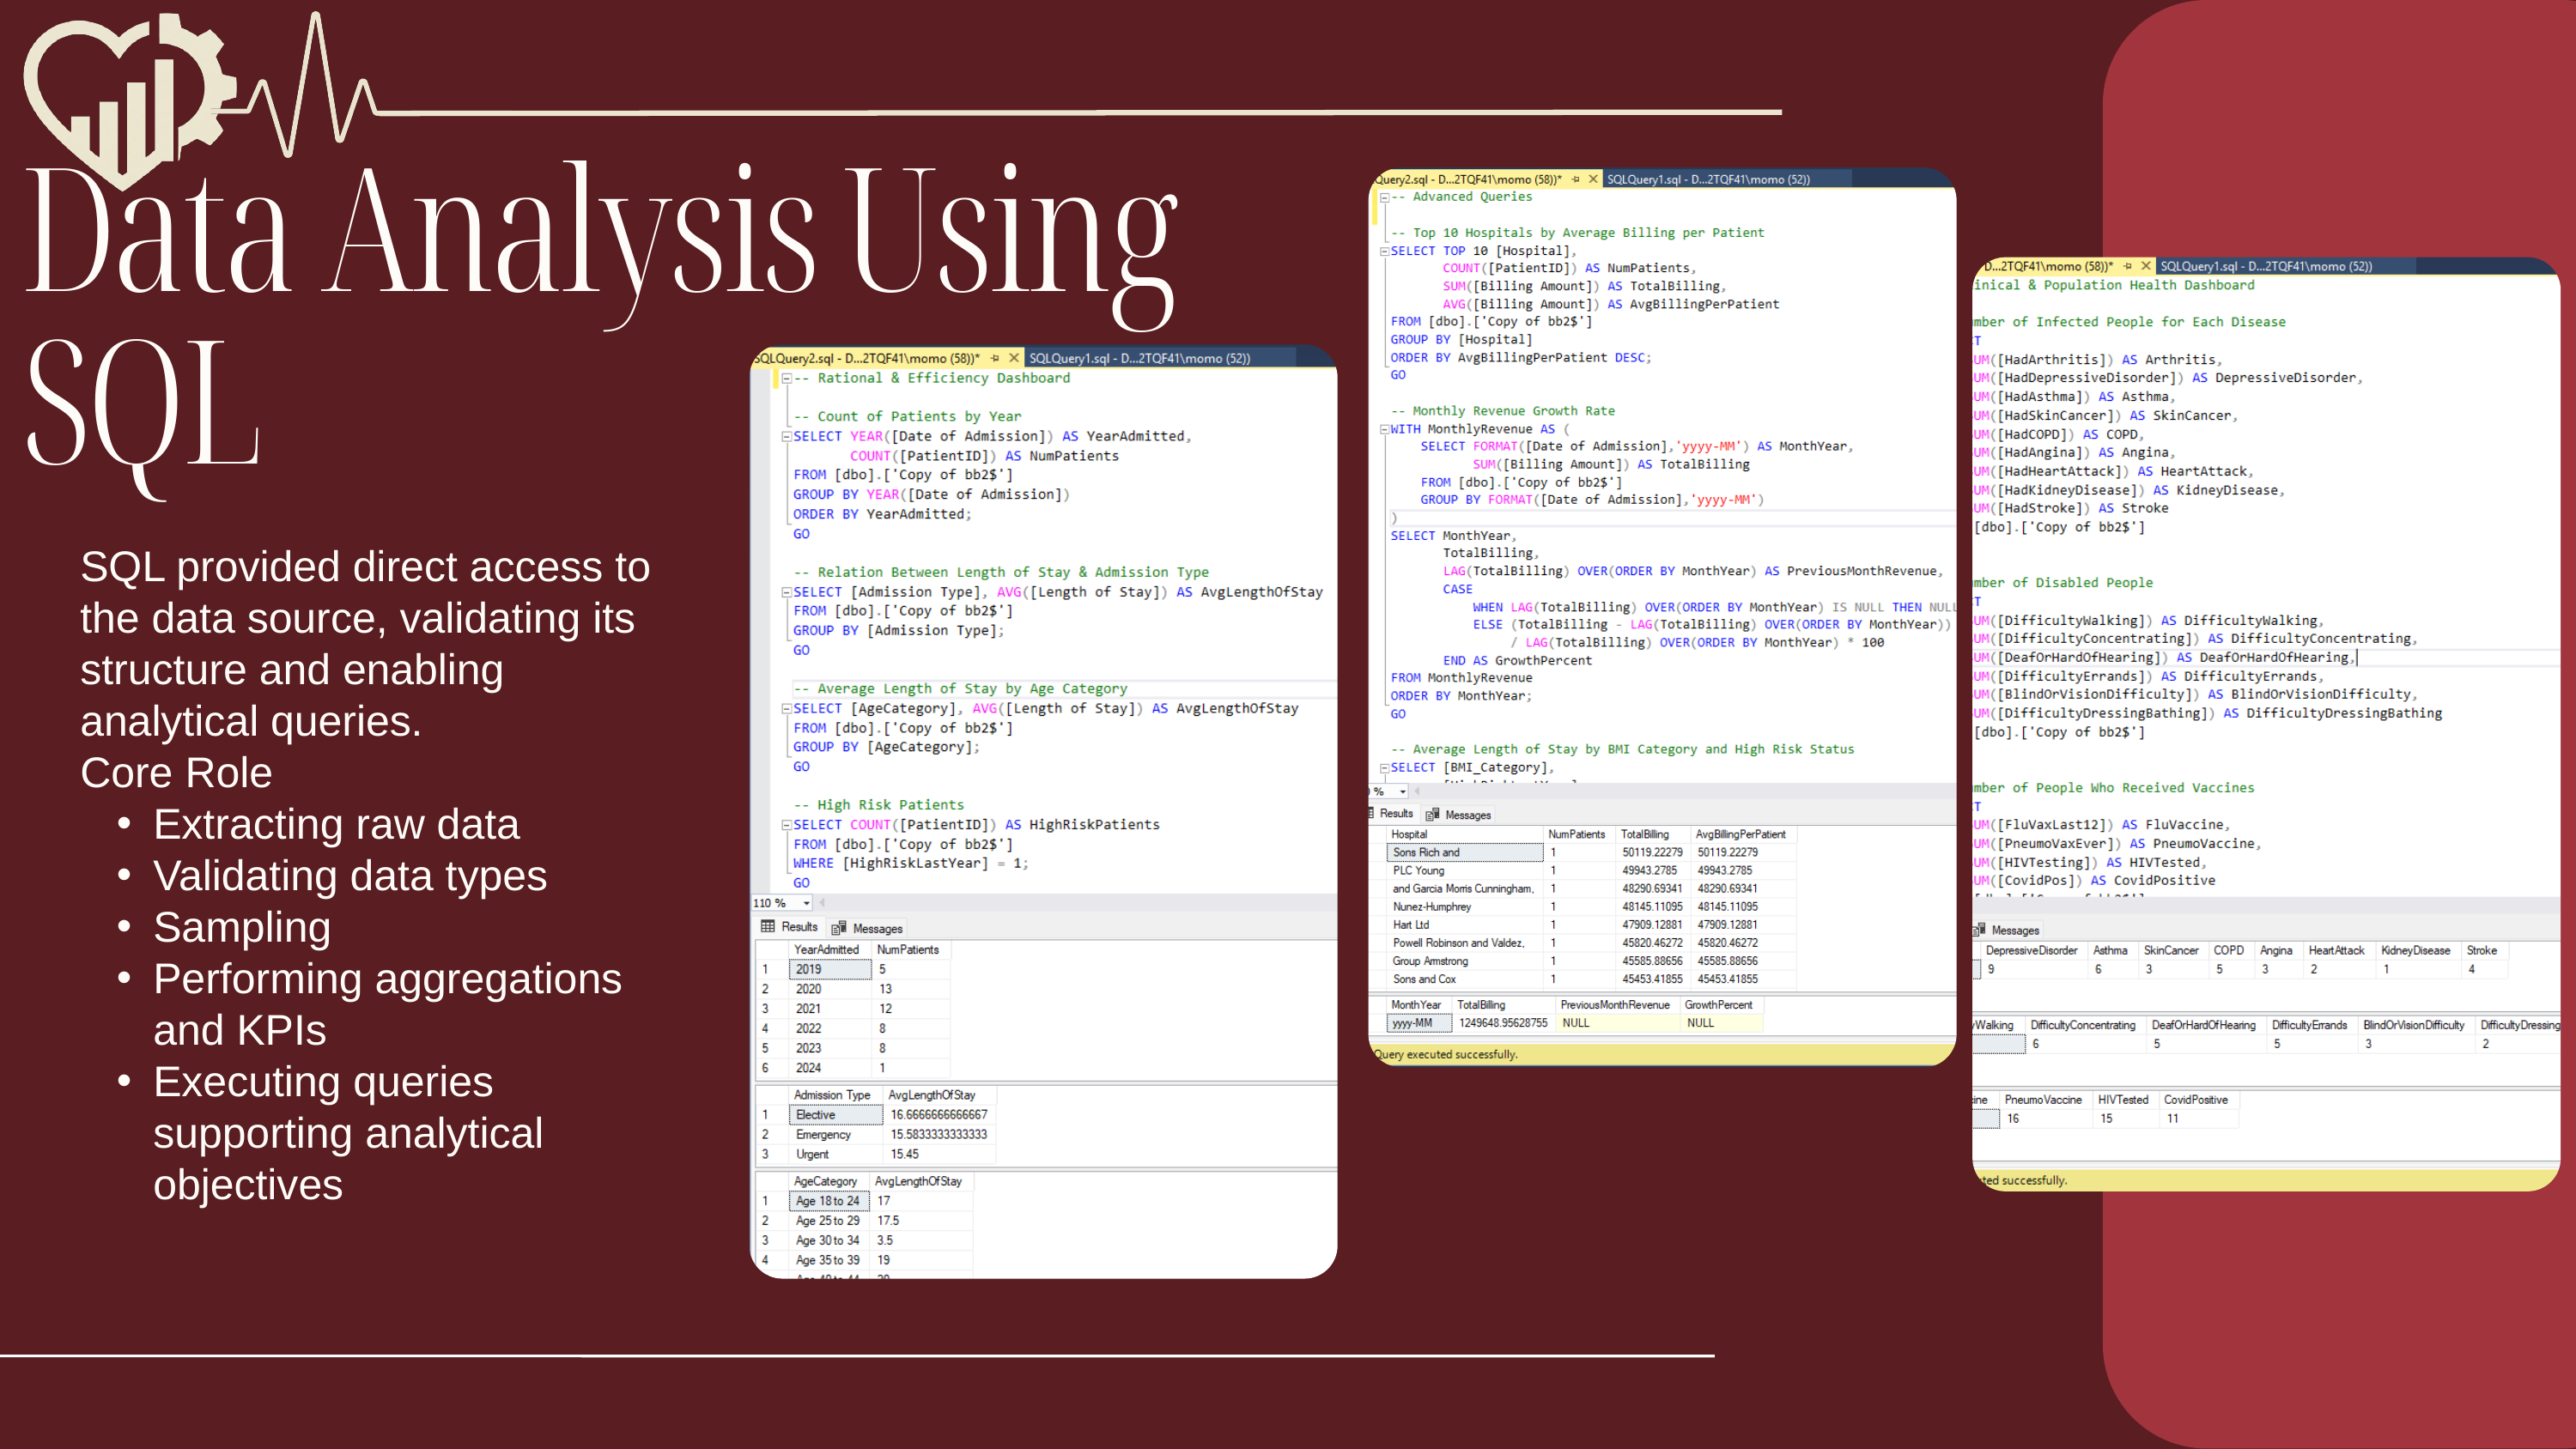

Data Analysis Using SQL

SQL provided direct access to the data source, validating its structure and enabling analytical queries.
Core Role
Extracting raw data
Validating data types
Sampling
Performing aggregations and KPIs
Executing queries supporting analytical objectives